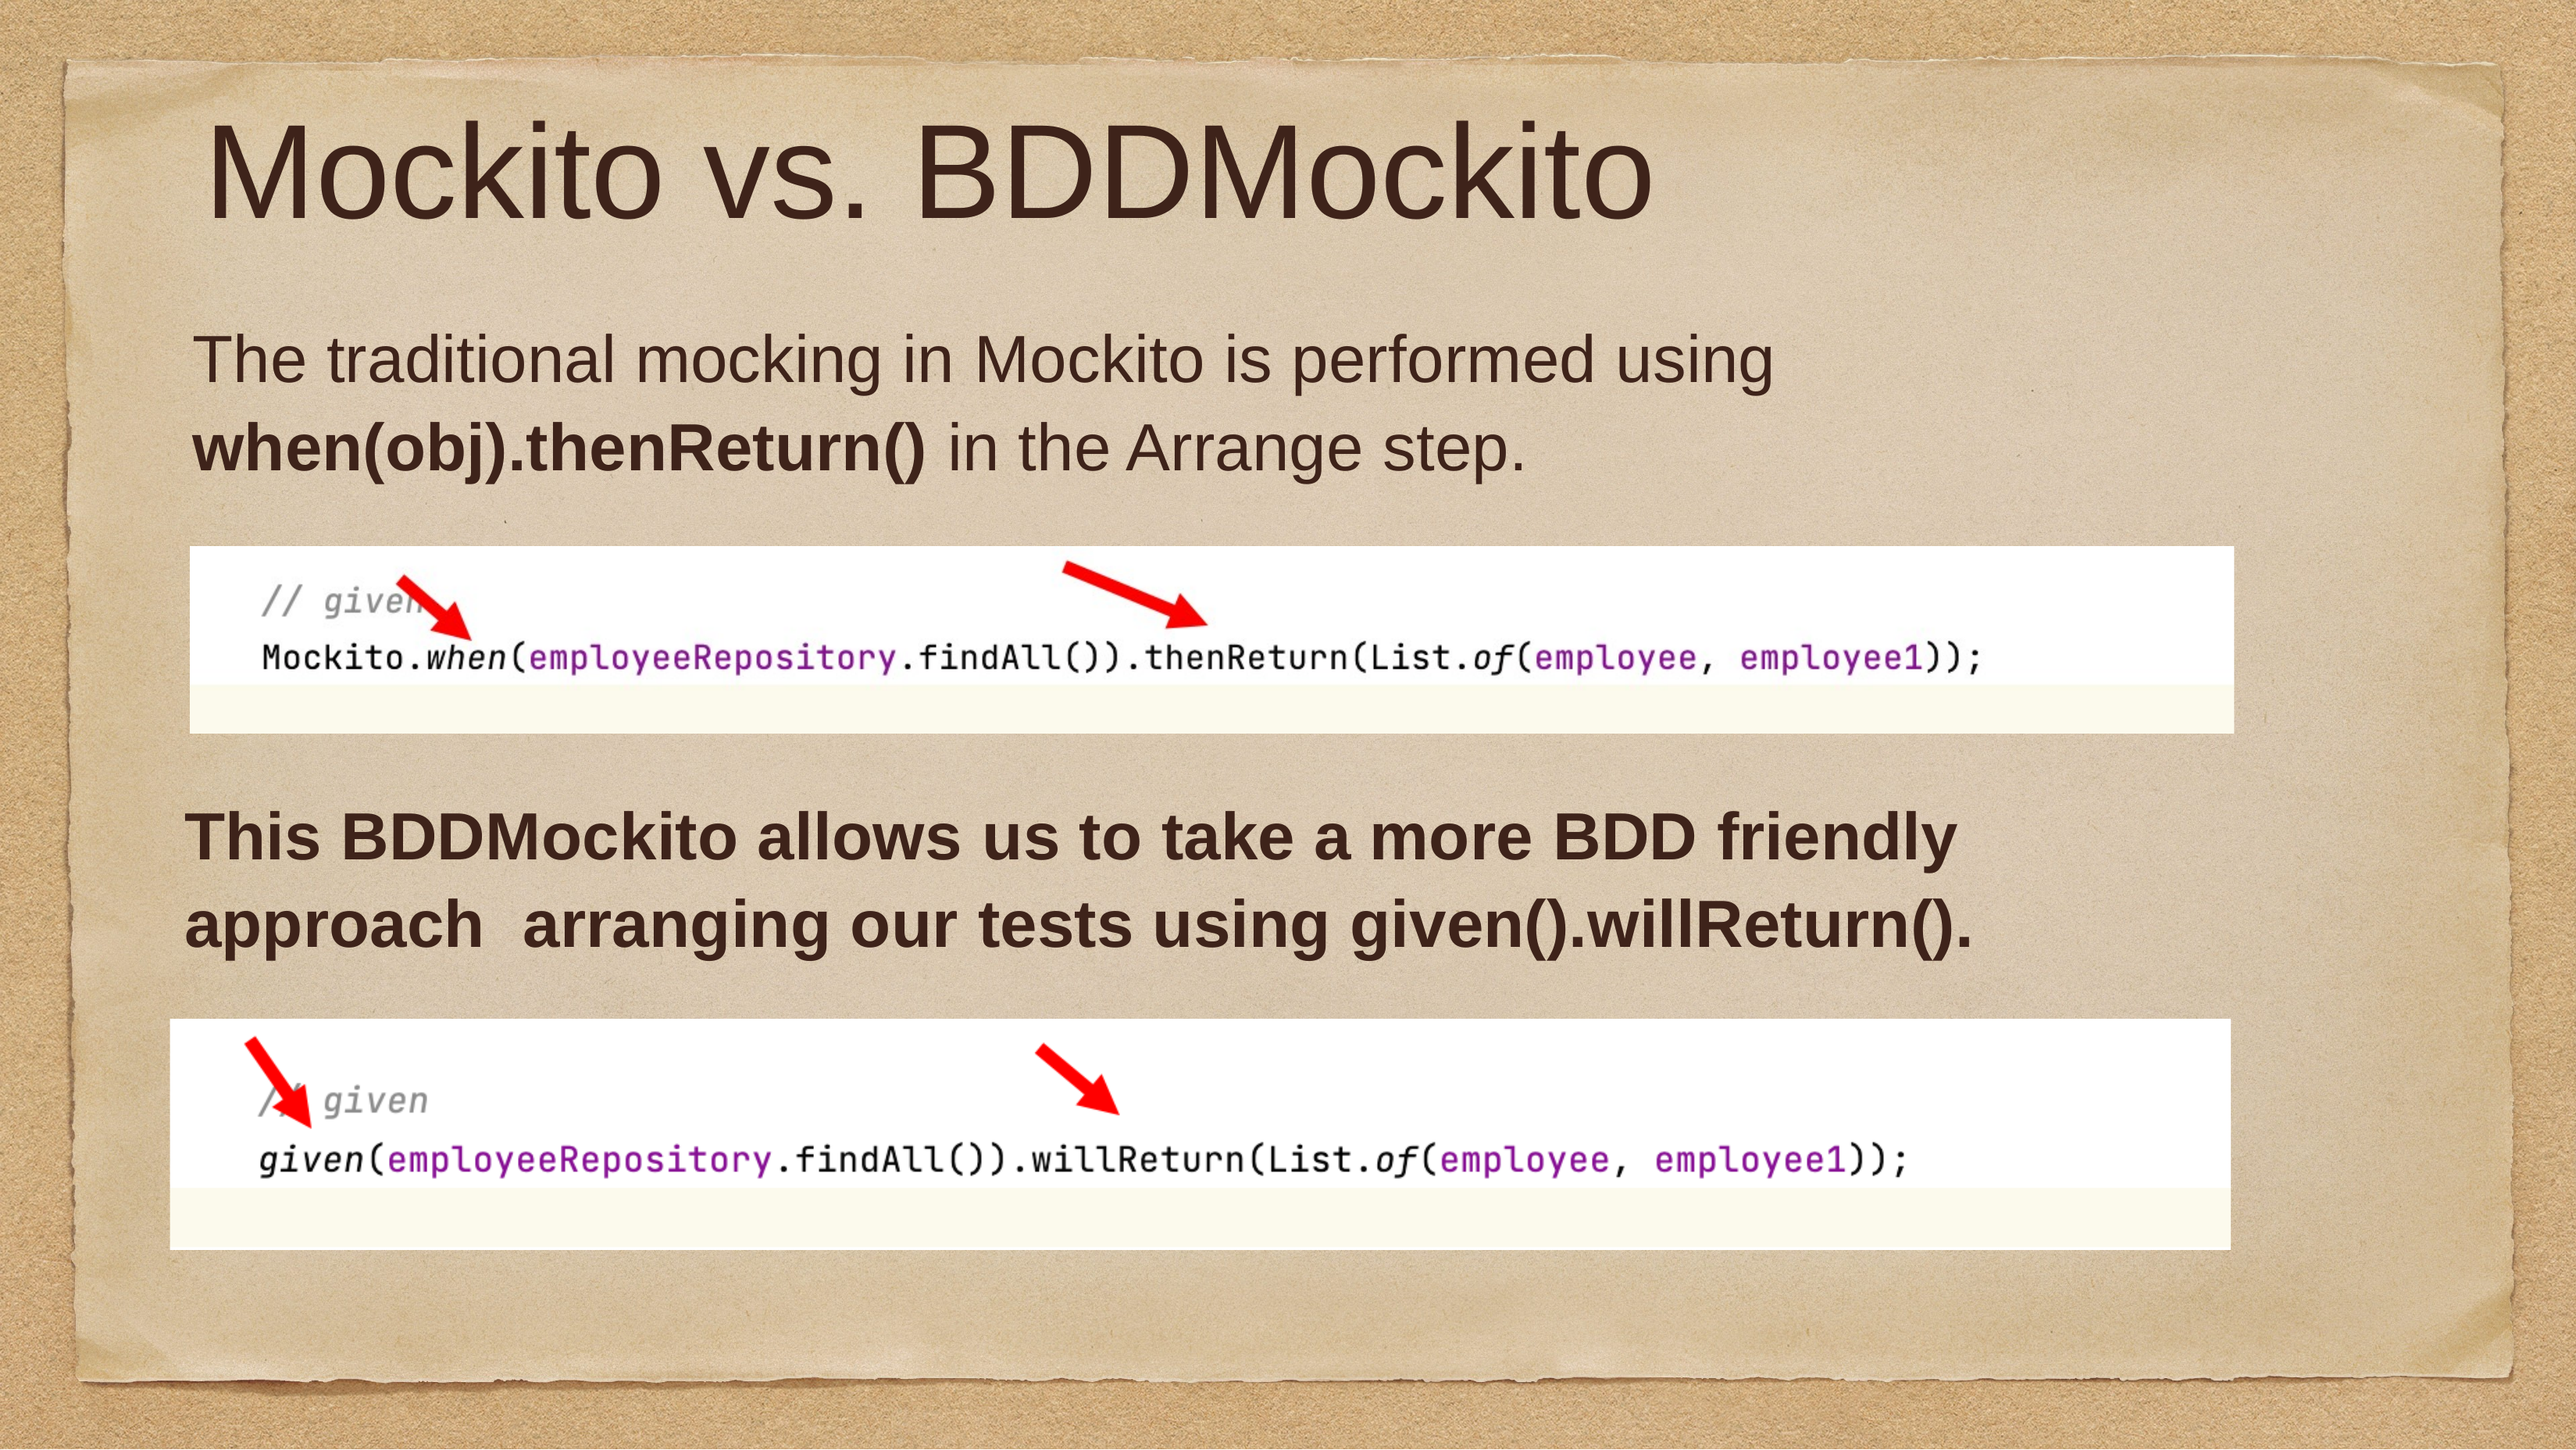

# Mockito vs. BDDMockito
The traditional mocking in Mockito is performed using
when(obj).thenReturn() in the Arrange step.

This BDDMockito allows us to take a more BDD friendly approach  arranging our tests using given().willReturn().